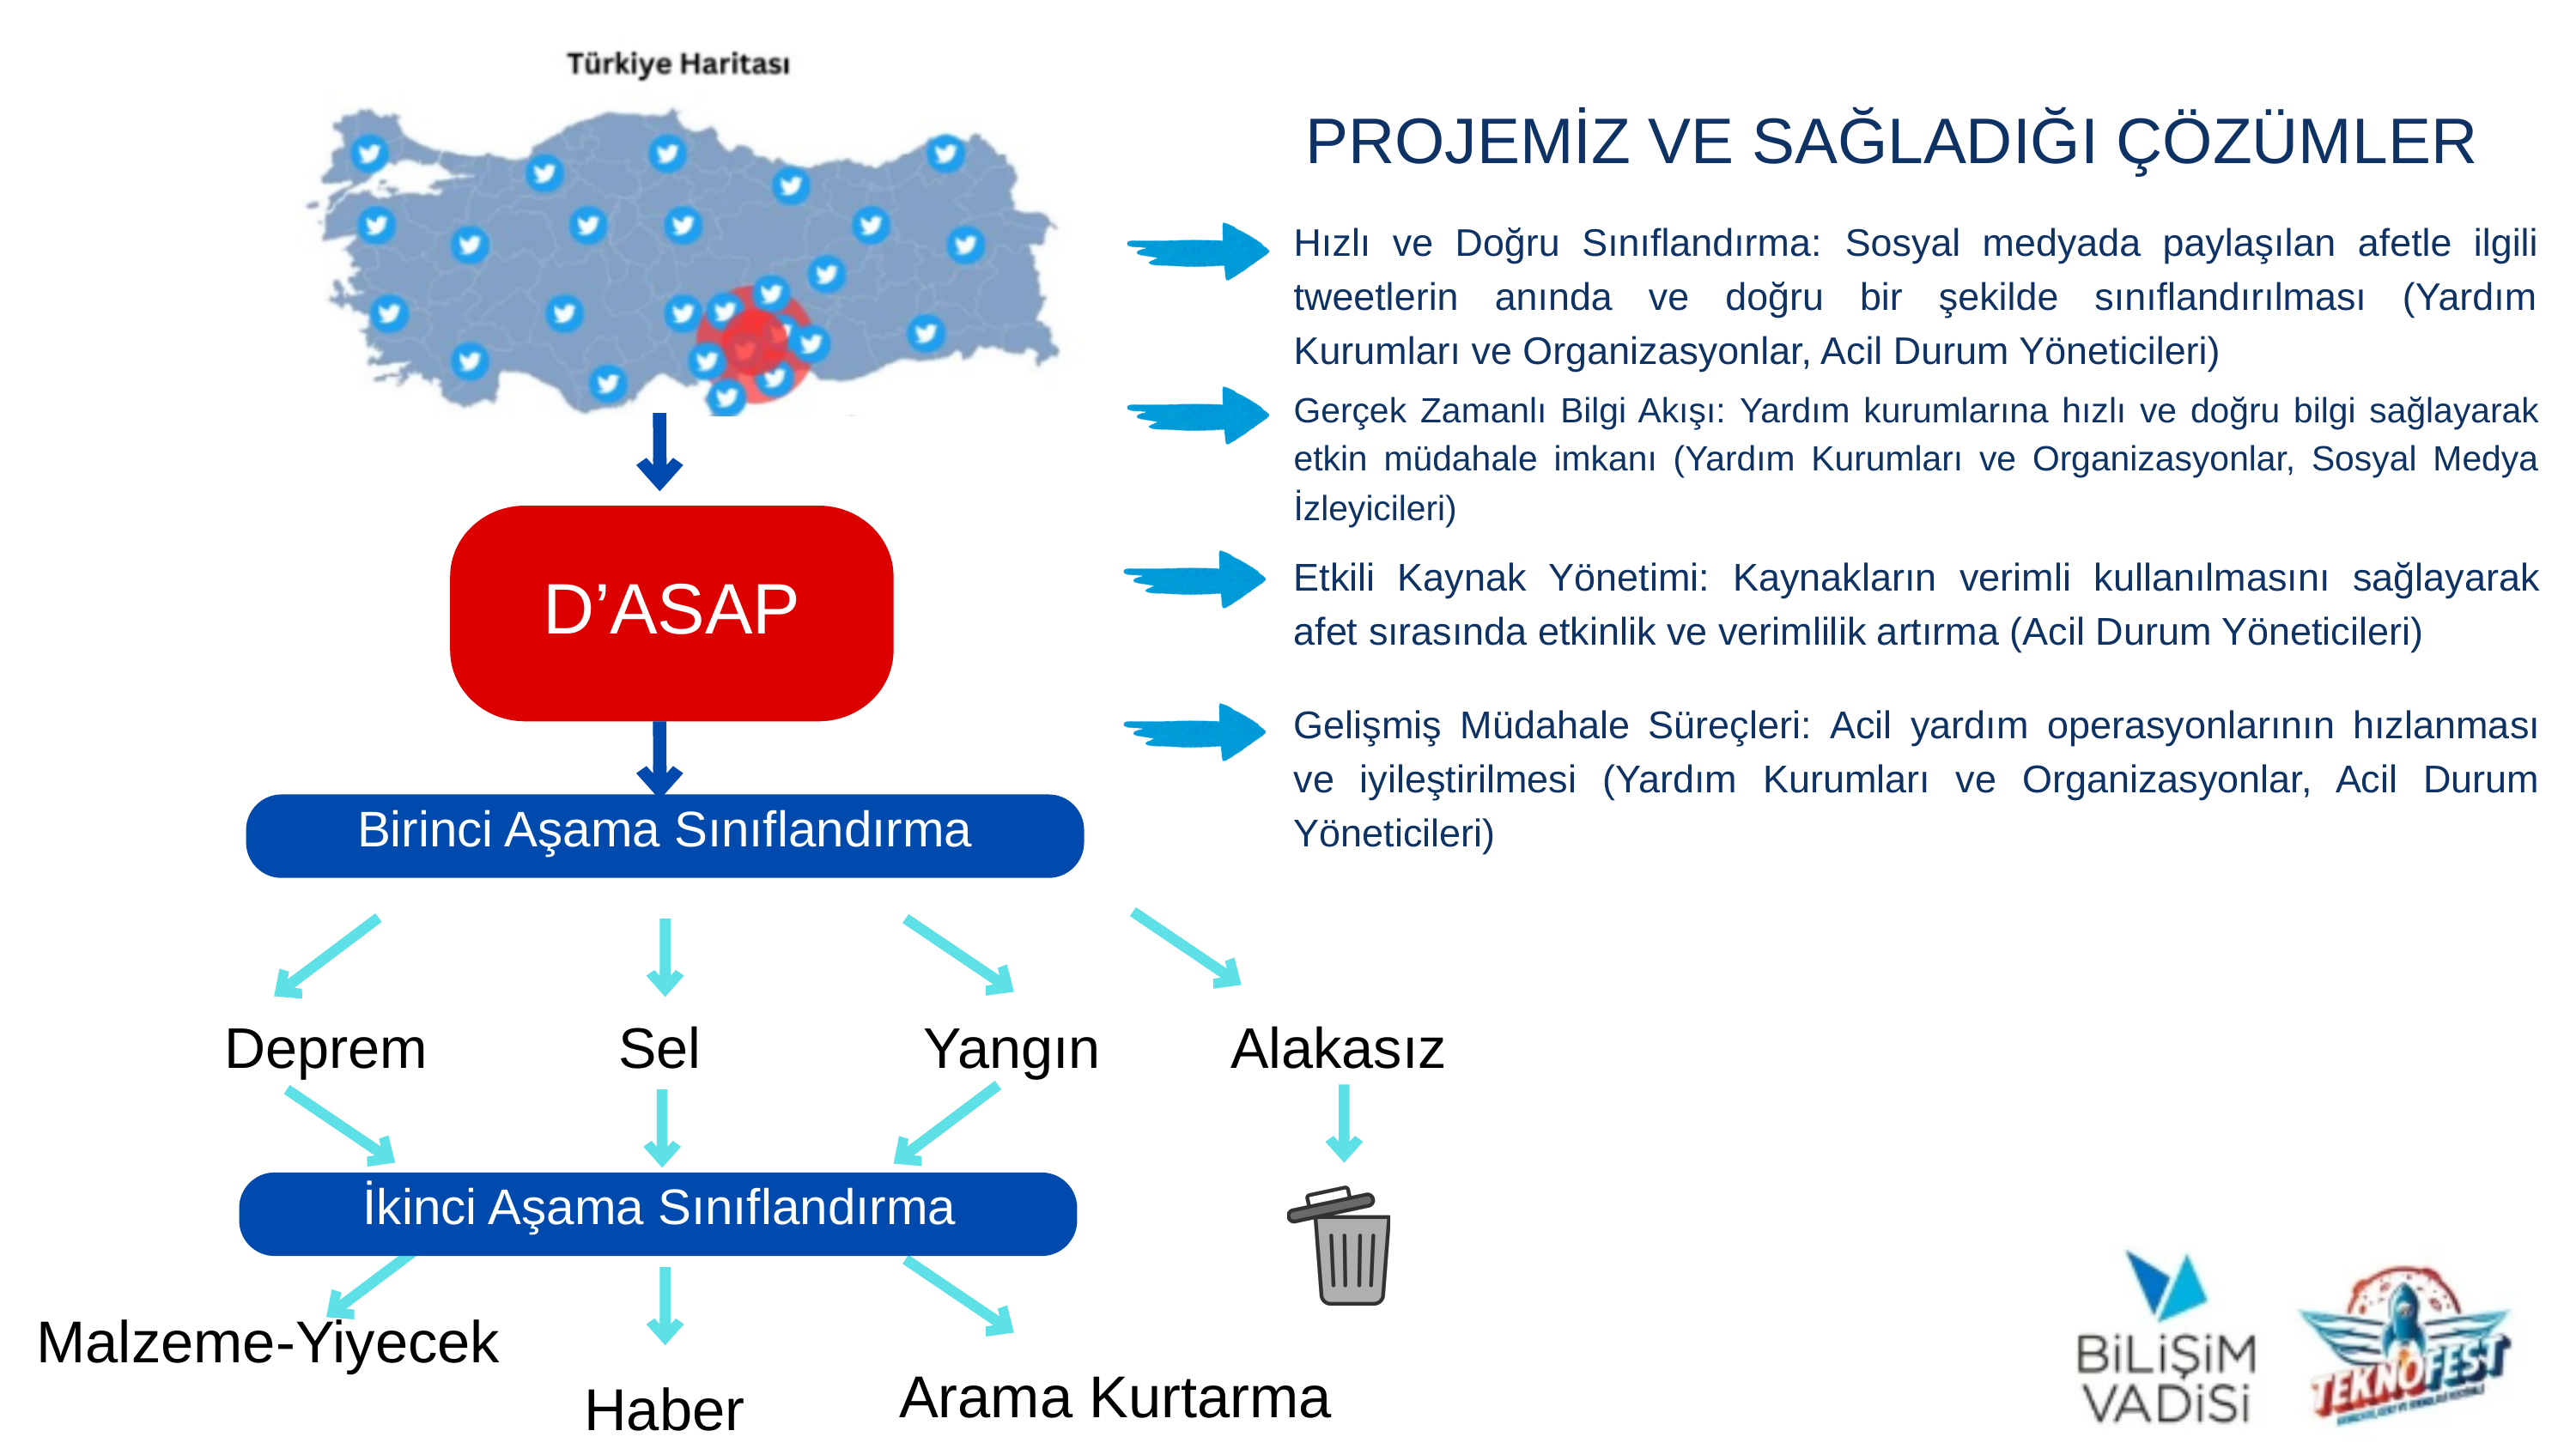

PROJEMİZ VE SAĞLADIĞI ÇÖZÜMLER
Hızlı ve Doğru Sınıflandırma: Sosyal medyada paylaşılan afetle ilgili tweetlerin anında ve doğru bir şekilde sınıflandırılması (Yardım Kurumları ve Organizasyonlar, Acil Durum Yöneticileri)

Gerçek Zamanlı Bilgi Akışı: Yardım kurumlarına hızlı ve doğru bilgi sağlayarak etkin müdahale imkanı (Yardım Kurumları ve Organizasyonlar, Sosyal Medya İzleyicileri)

D’ASAP
Etkili Kaynak Yönetimi: Kaynakların verimli kullanılmasını sağlayarak afet sırasında etkinlik ve verimlilik artırma (Acil Durum Yöneticileri)

Gelişmiş Müdahale Süreçleri: Acil yardım operasyonlarının hızlanması ve iyileştirilmesi (Yardım Kurumları ve Organizasyonlar, Acil Durum Yöneticileri)

Birinci Aşama Sınıflandırma

Deprem
Sel
Yangın
Alakasız

İkinci Aşama Sınıflandırma

Malzeme-Yiyecek
Arama Kurtarma
Haber